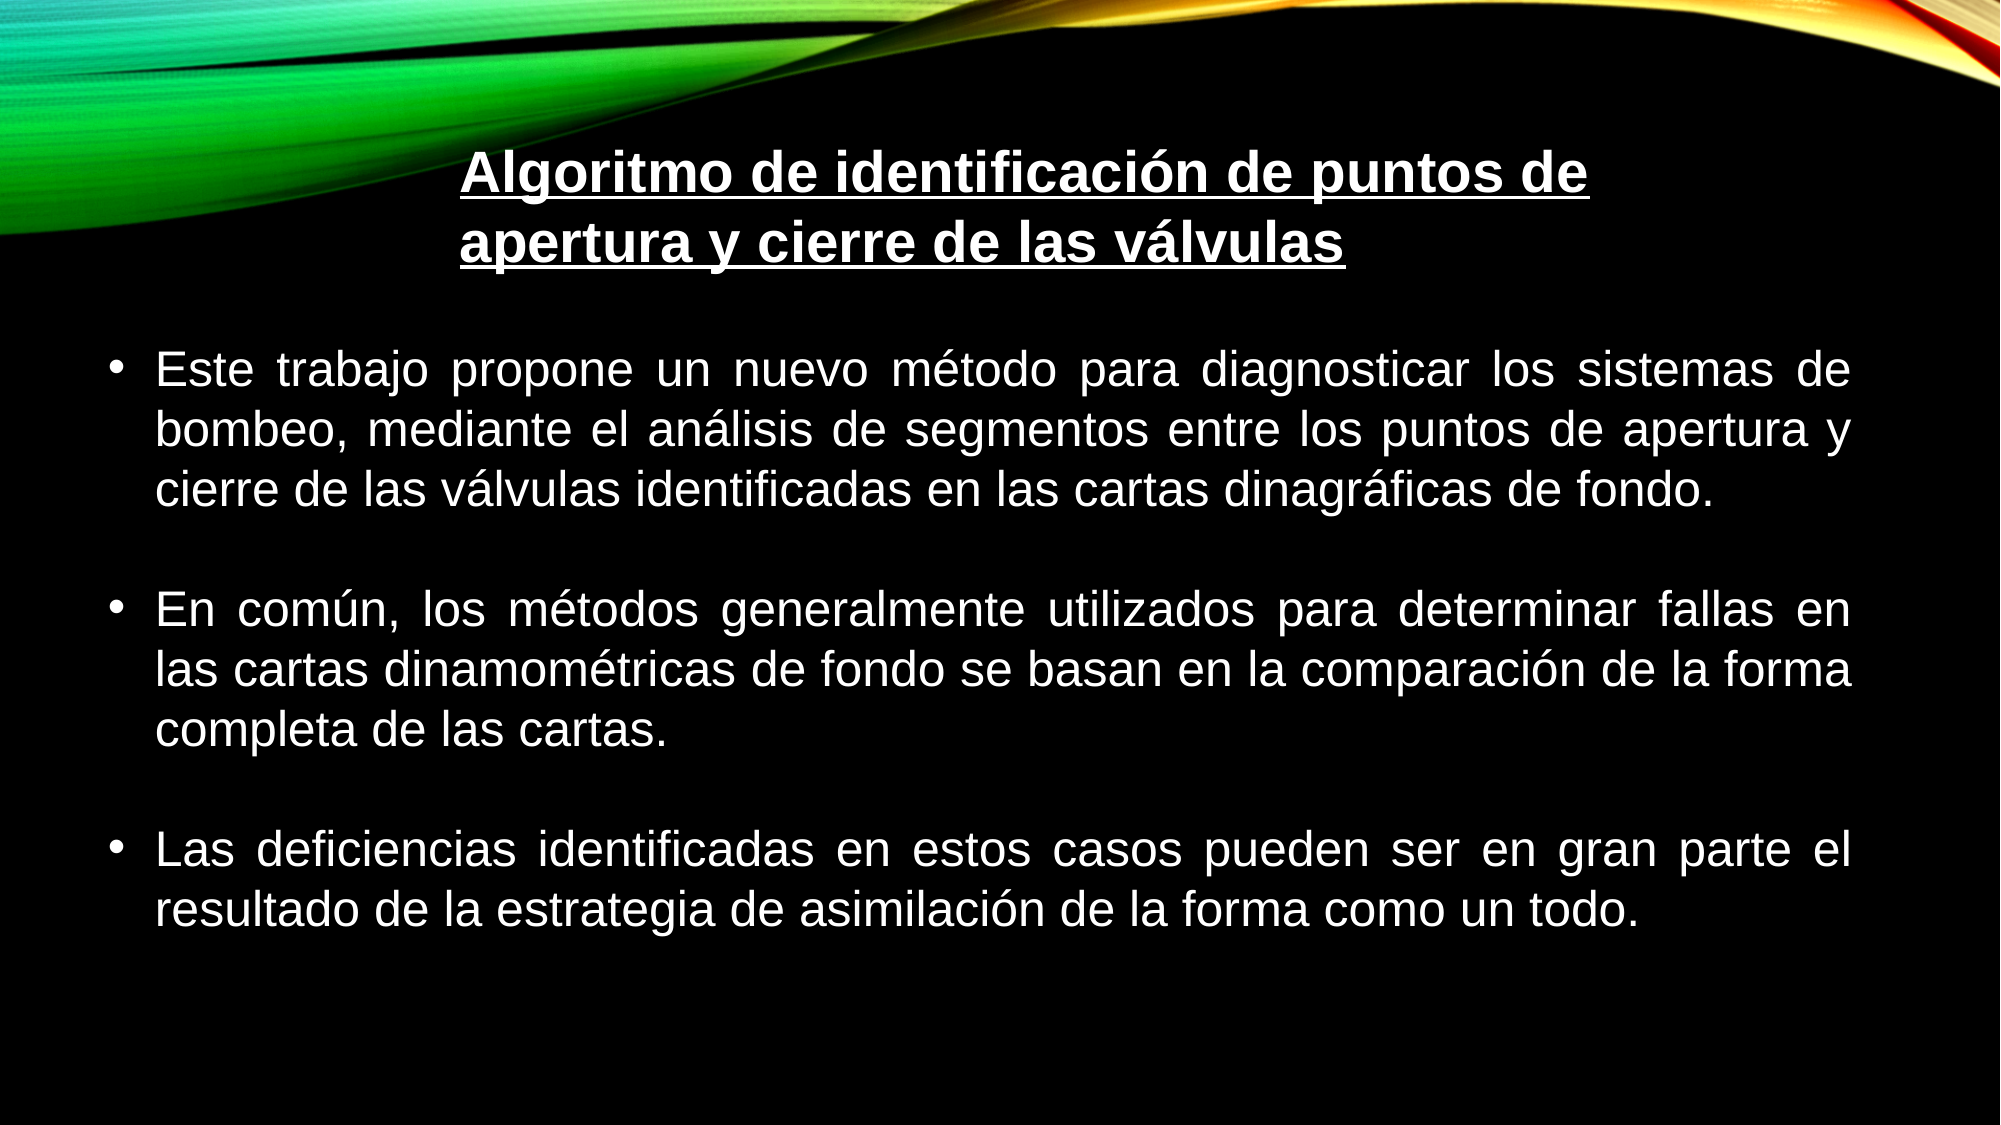

Algoritmo de identificación de puntos de apertura y cierre de las válvulas

Este trabajo propone un nuevo método para diagnosticar los sistemas de bombeo, mediante el análisis de segmentos entre los puntos de apertura y cierre de las válvulas identificadas en las cartas dinagráficas de fondo.

En común, los métodos generalmente utilizados para determinar fallas en las cartas dinamométricas de fondo se basan en la comparación de la forma completa de las cartas.

Las deficiencias identificadas en estos casos pueden ser en gran parte el resultado de la estrategia de asimilación de la forma como un todo.